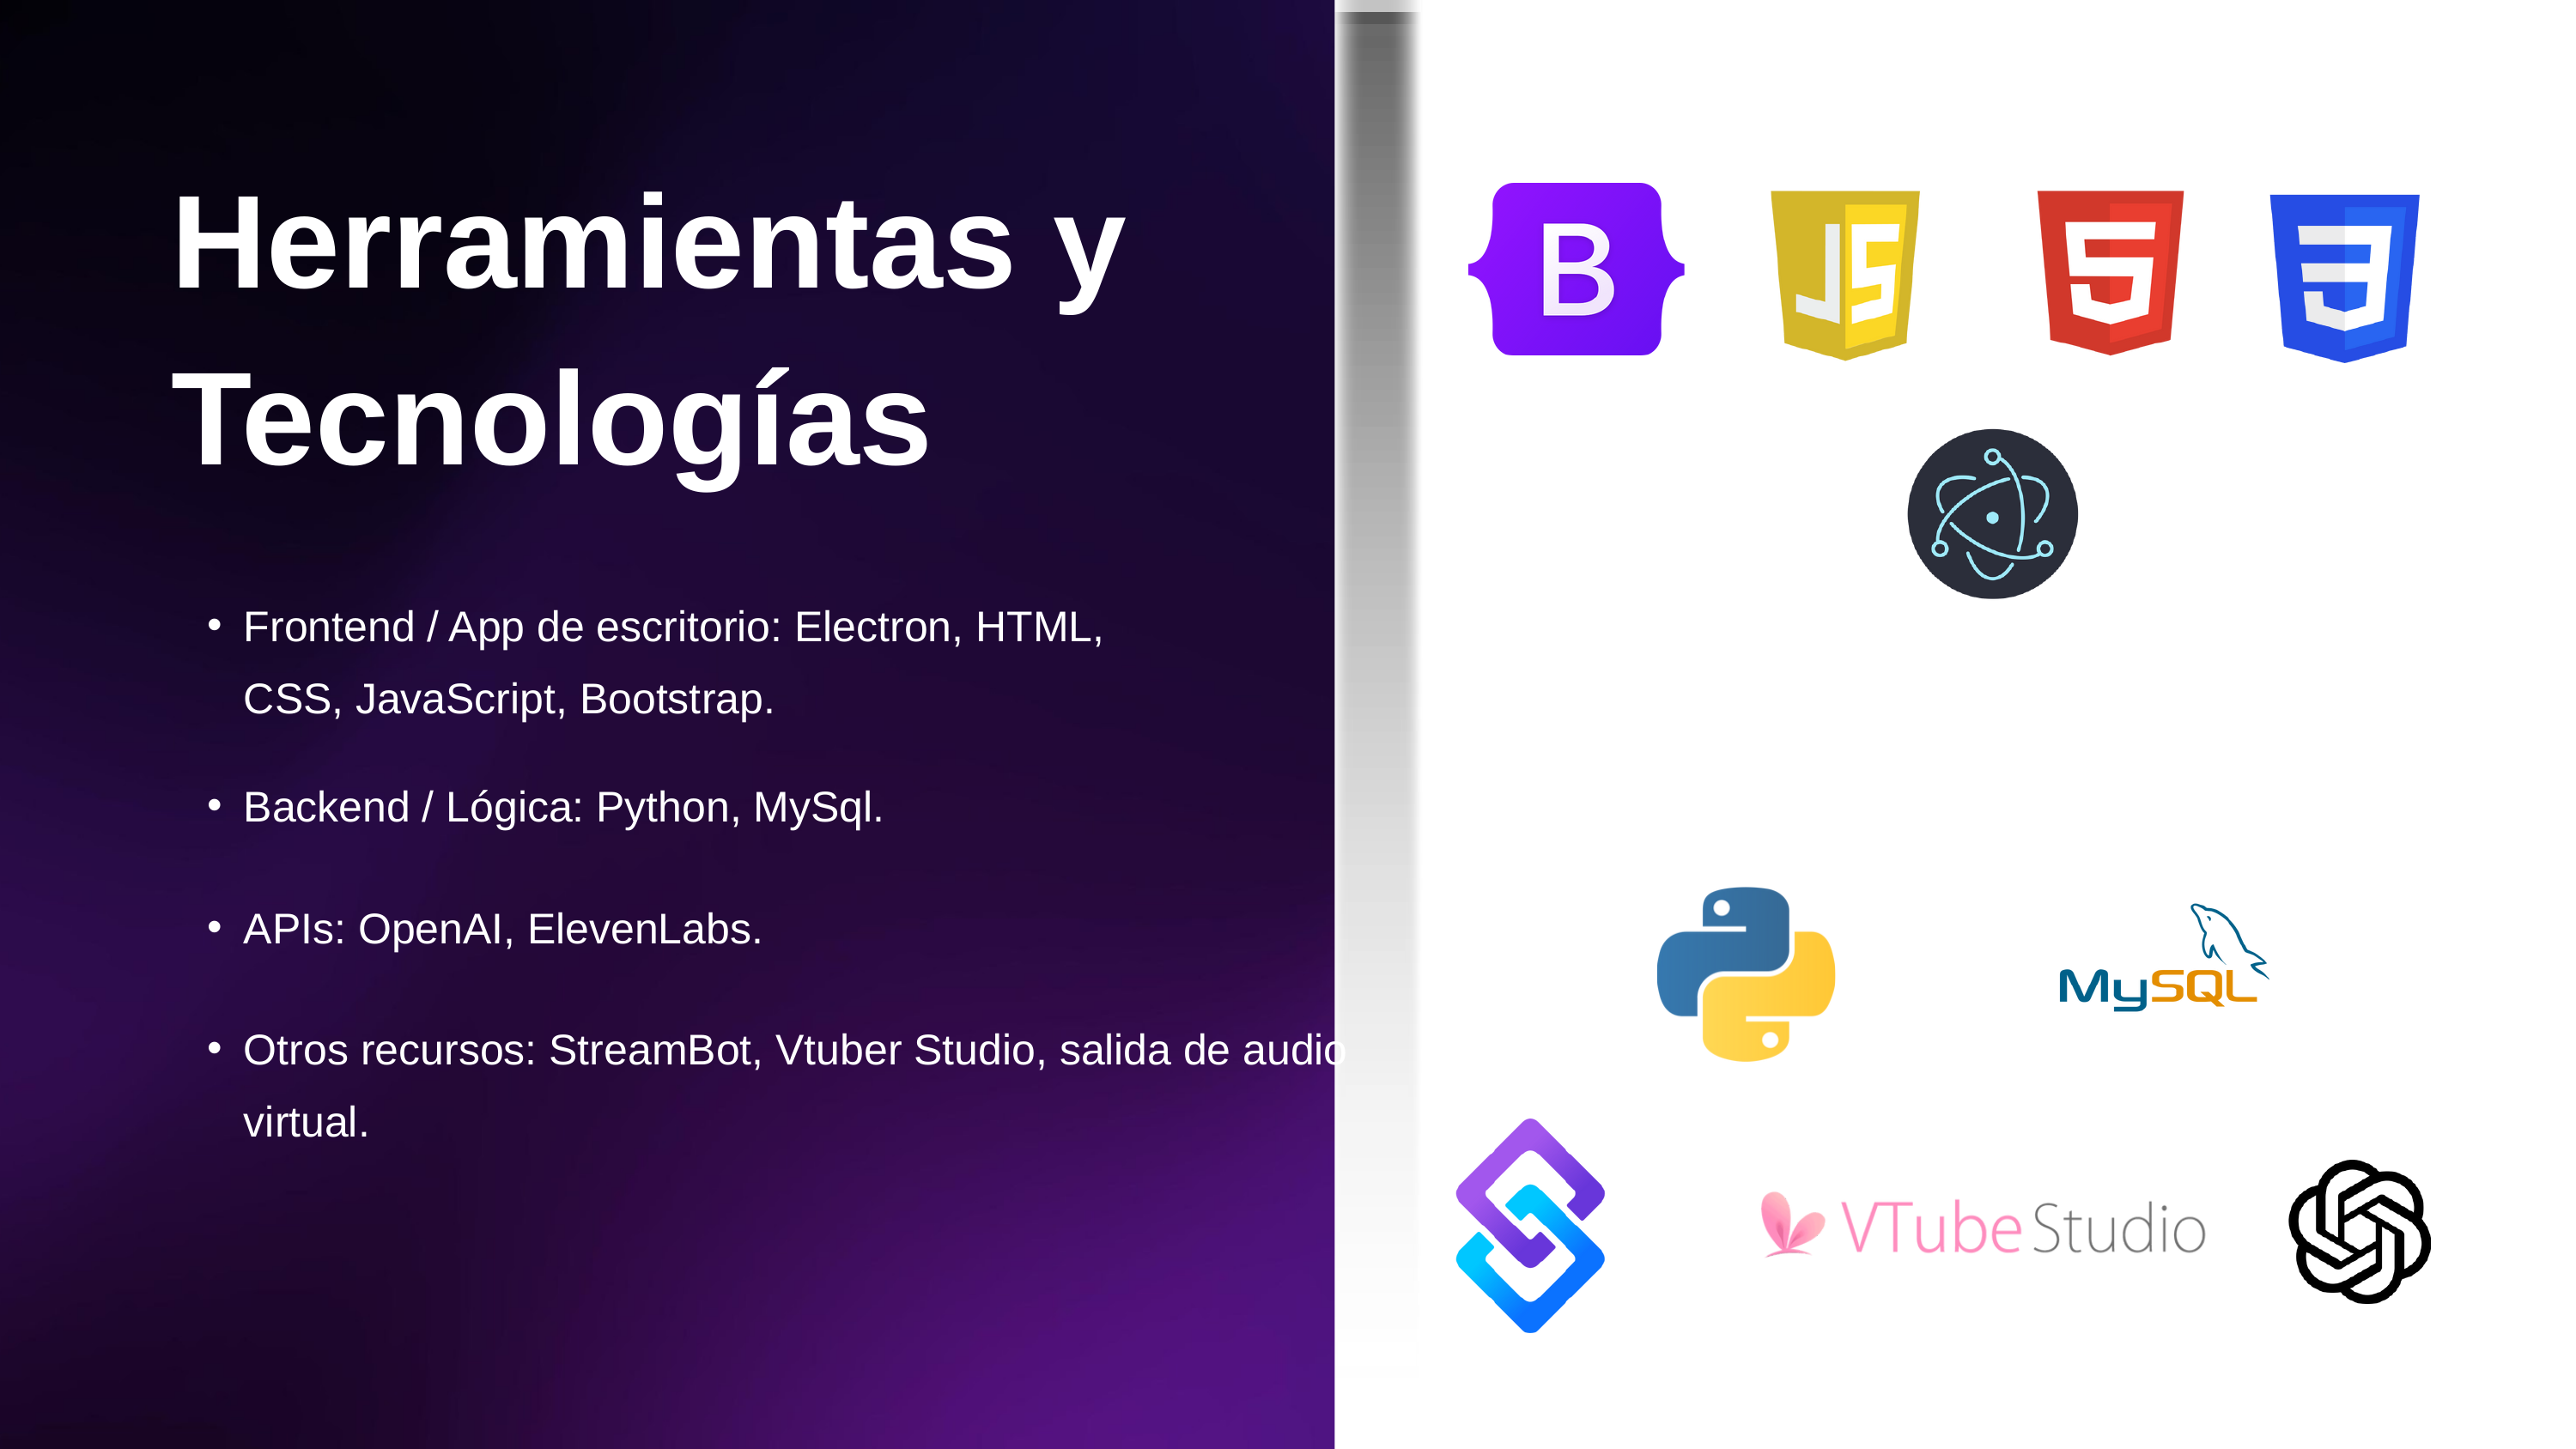

Herramientas y Tecnologías

Frontend / App de escritorio: Electron, HTML, CSS, JavaScript, Bootstrap.
Backend / Lógica: Python, MySql.

APIs: OpenAI, ElevenLabs.

Otros recursos: StreamBot, Vtuber Studio, salida de audio virtual.